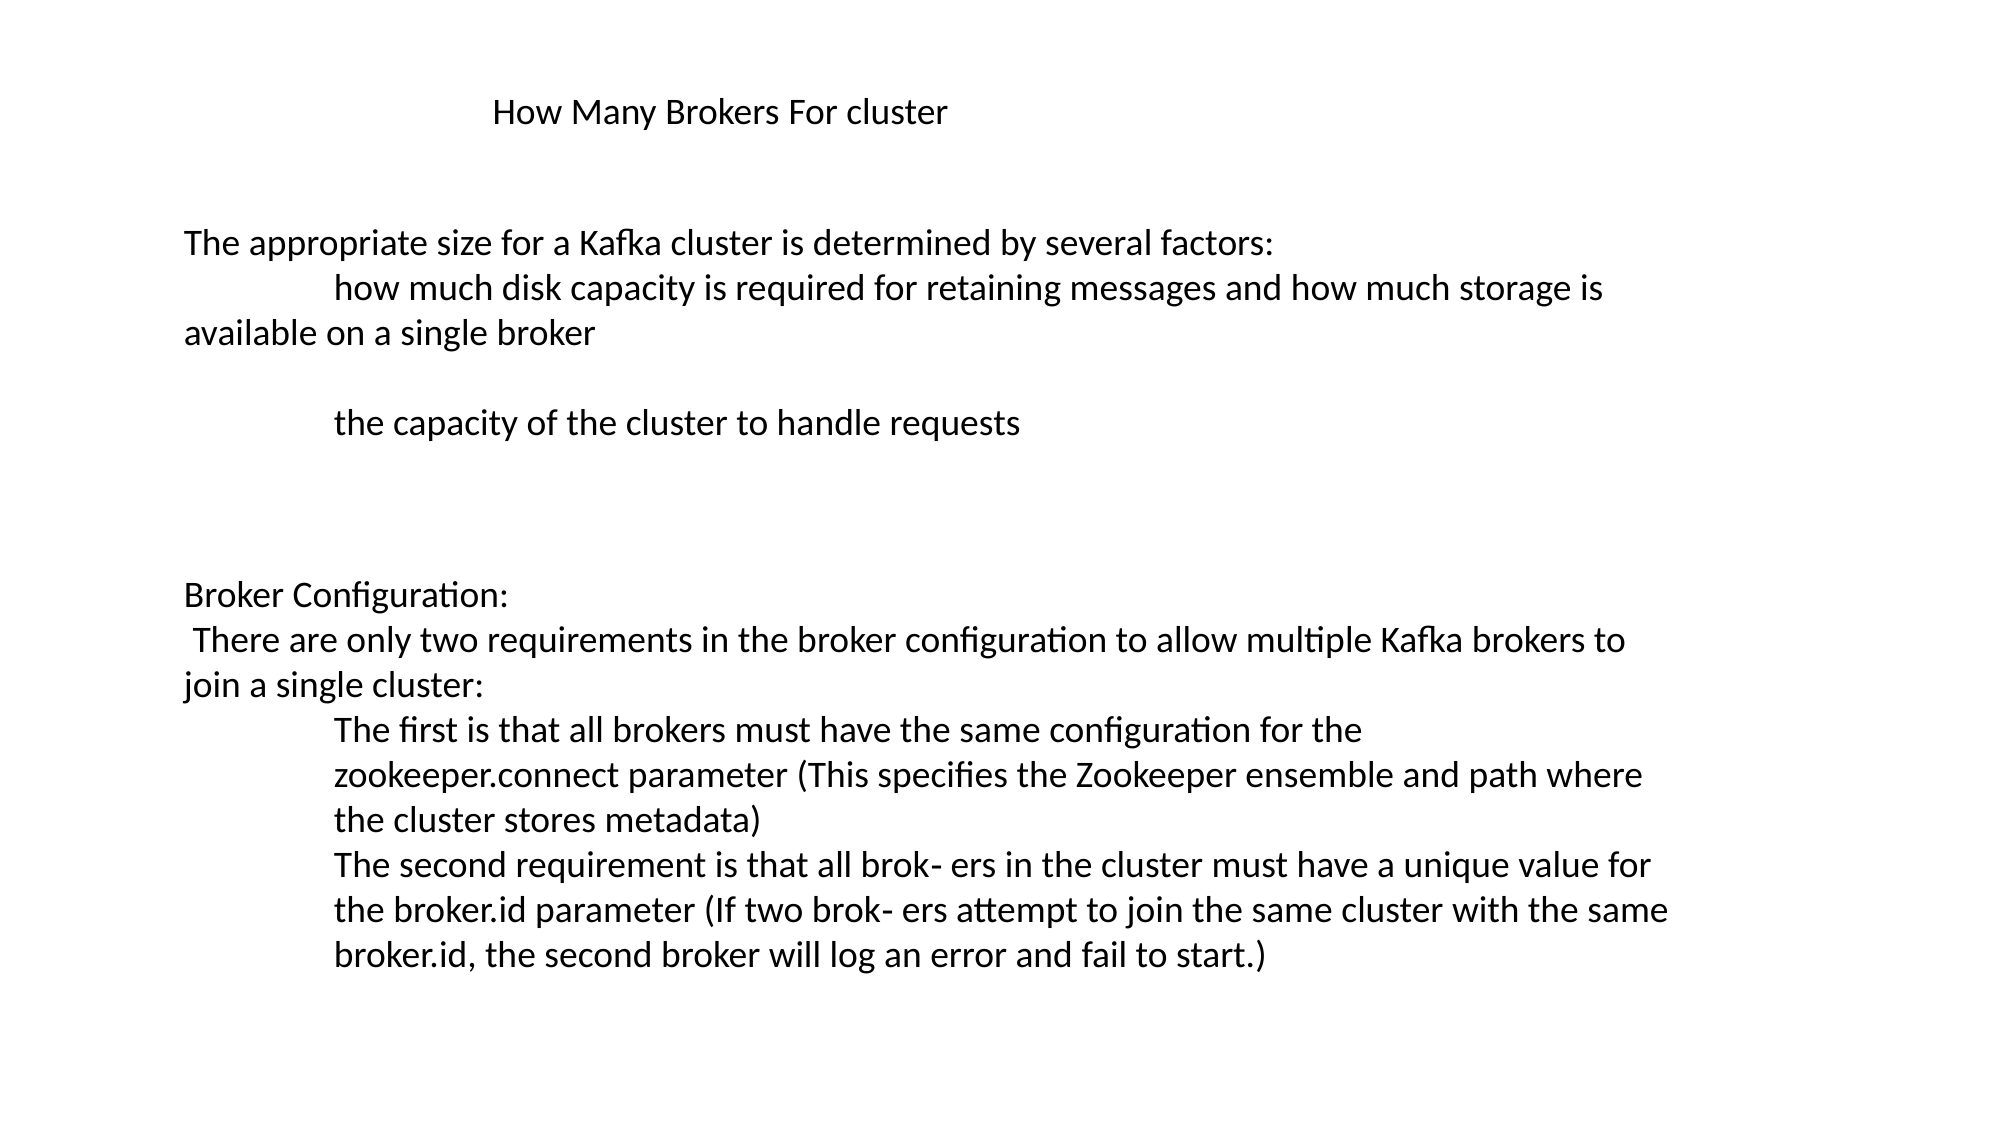

How Many Brokers For cluster
The appropriate size for a Kafka cluster is determined by several factors:
	how much disk capacity is required for retaining messages and how much storage is 	available on a single broker

	the capacity of the cluster to handle requests
Broker Configuration:
 There are only two requirements in the broker configuration to allow multiple Kafka brokers to join a single cluster:
	The first is that all brokers must have the same configuration for the
	zookeeper.connect parameter (This specifies the Zookeeper ensemble and path where 	the cluster stores metadata)
	The second requirement is that all brok‐ ers in the cluster must have a unique value for 	the broker.id parameter (If two brok‐ ers attempt to join the same cluster with the same 	broker.id, the second broker will log an error and fail to start.)